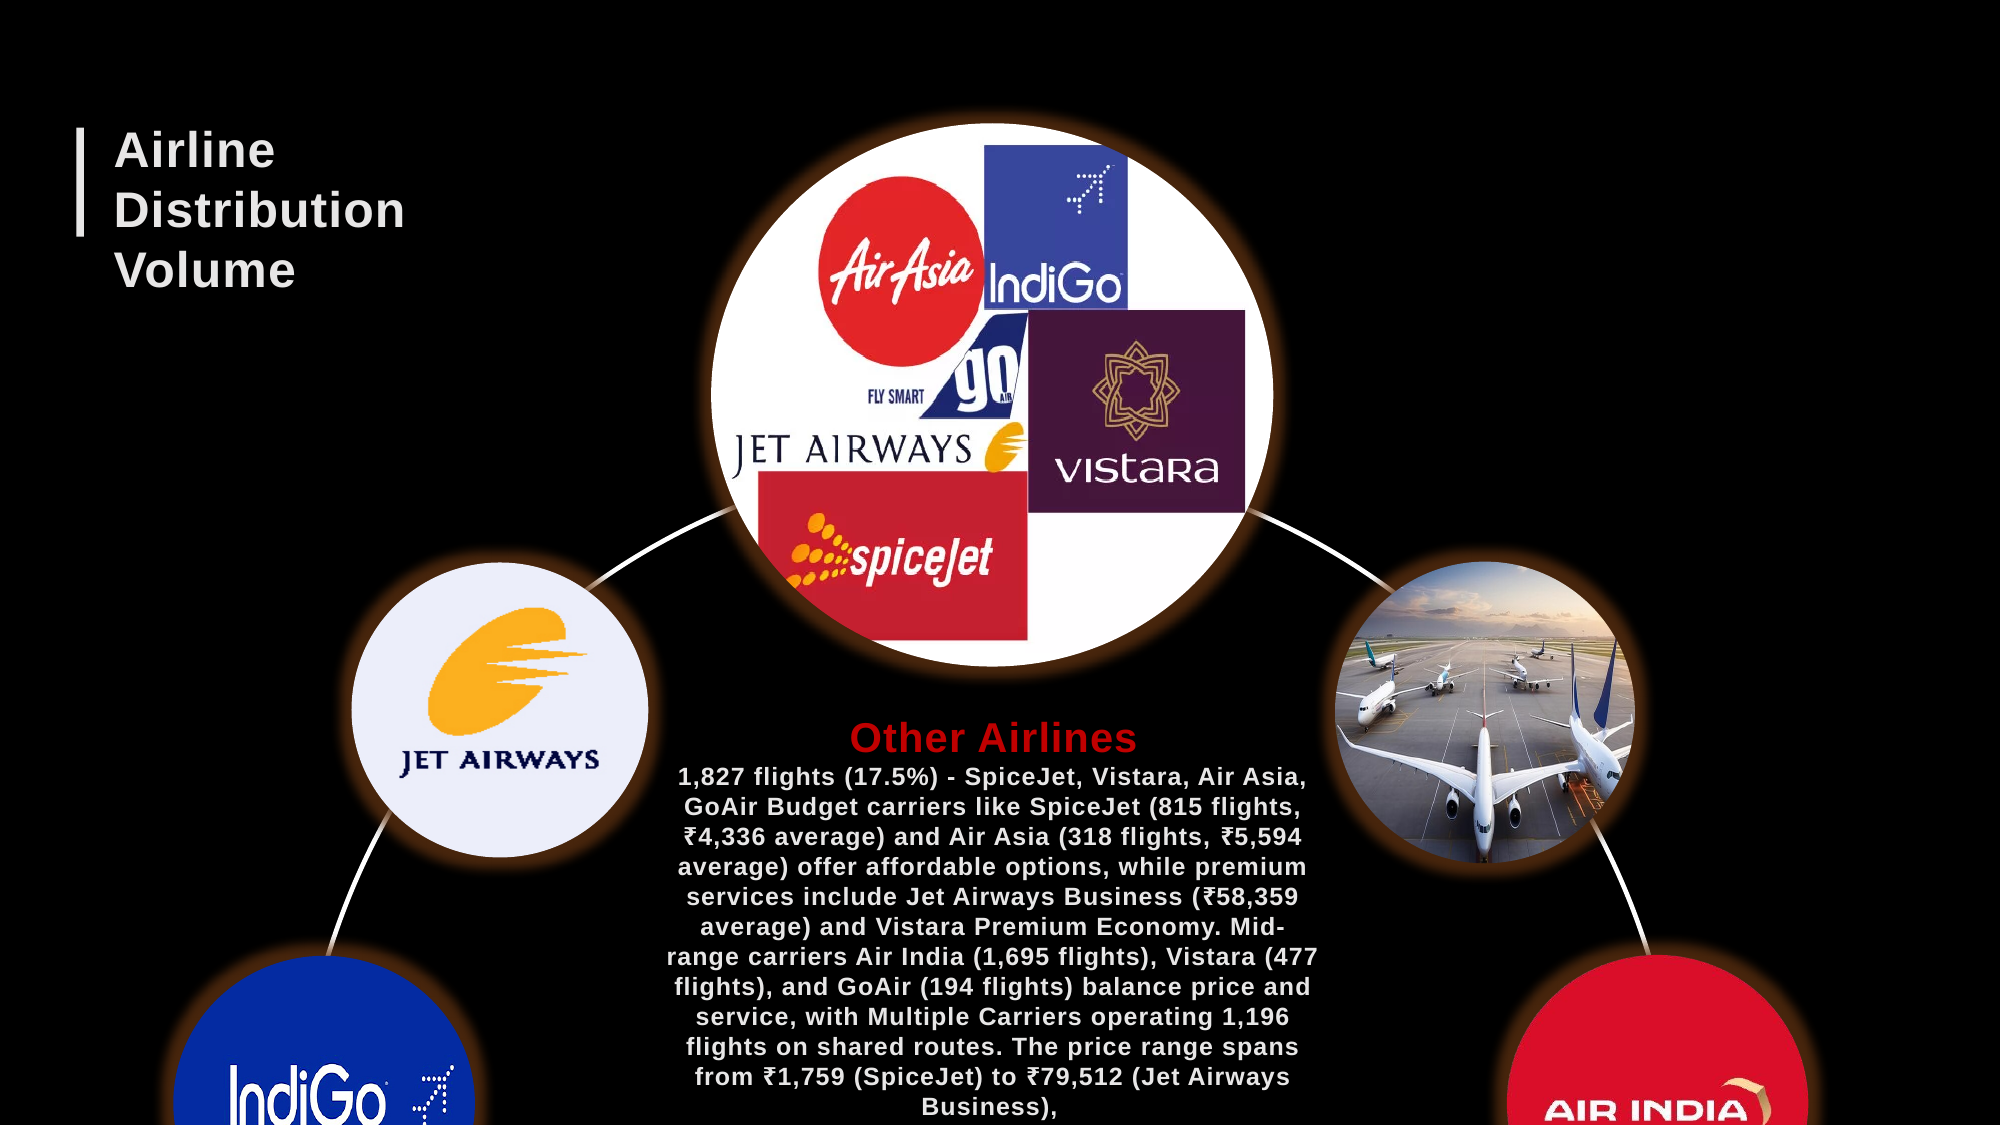

Airline Distribution  Volume

Other Airlines
1,827 flights (17.5%) - SpiceJet, Vistara, Air Asia, GoAir Budget carriers like SpiceJet (815 flights, ₹4,336 average) and Air Asia (318 flights, ₹5,594 average) offer affordable options, while premium services include Jet Airways Business (₹58,359 average) and Vistara Premium Economy. Mid-range carriers Air India (1,695 flights), Vistara (477 flights), and GoAir (194 flights) balance price and service, with Multiple Carriers operating 1,196 flights on shared routes. The price range spans from ₹1,759 (SpiceJet) to ₹79,512 (Jet Airways Business),